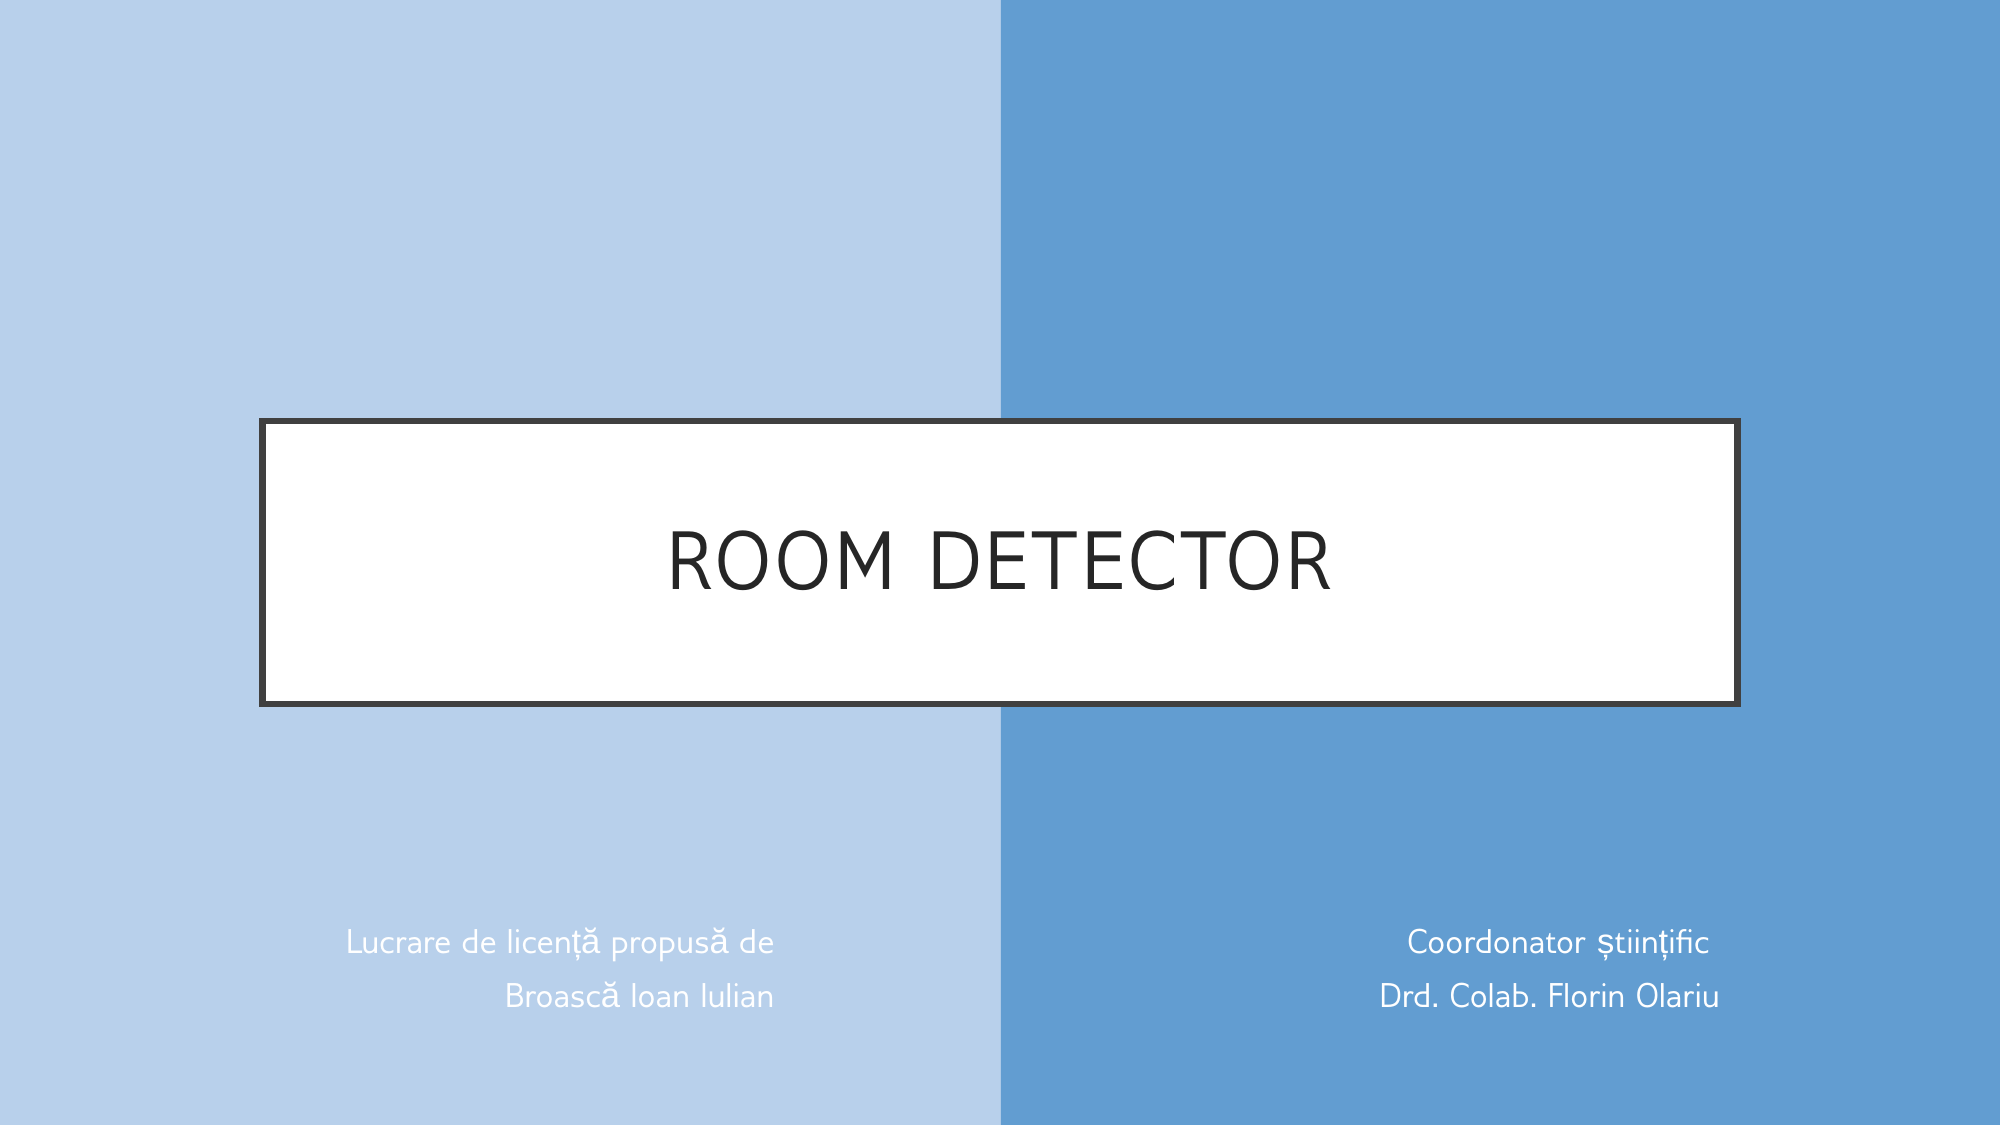

# Room detector
Lucrare de licență propusă de
Broască Ioan Iulian
Coordonator științific
Drd. Colab. Florin Olariu